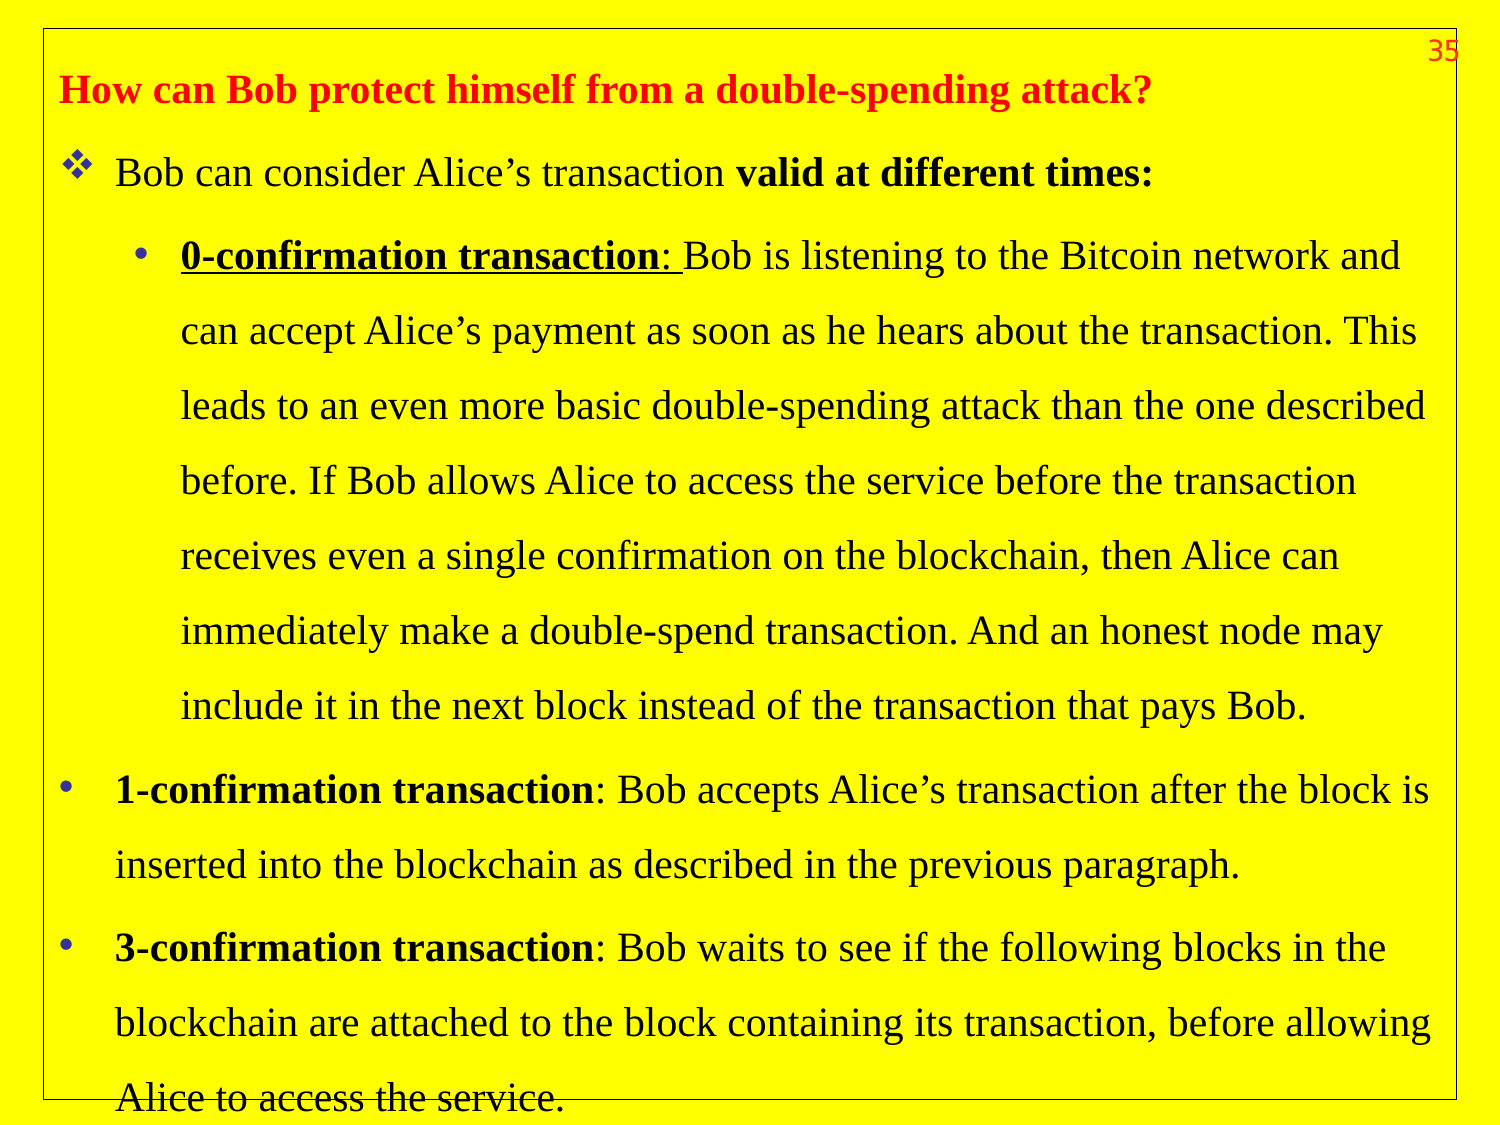

35
How can Bob protect himself from a double-spending attack?
Bob can consider Alice’s transaction valid at different times:
0-confirmation transaction: Bob is listening to the Bitcoin network and can accept Alice’s payment as soon as he hears about the transaction. This leads to an even more basic double-spending attack than the one described before. If Bob allows Alice to access the service before the transaction receives even a single confirmation on the blockchain, then Alice can immediately make a double-spend transaction. And an honest node may include it in the next block instead of the transaction that pays Bob.
1-confirmation transaction: Bob accepts Alice’s transaction after the block is inserted into the blockchain as described in the previous paragraph.
3-confirmation transaction: Bob waits to see if the following blocks in the blockchain are attached to the block containing its transaction, before allowing Alice to access the service.